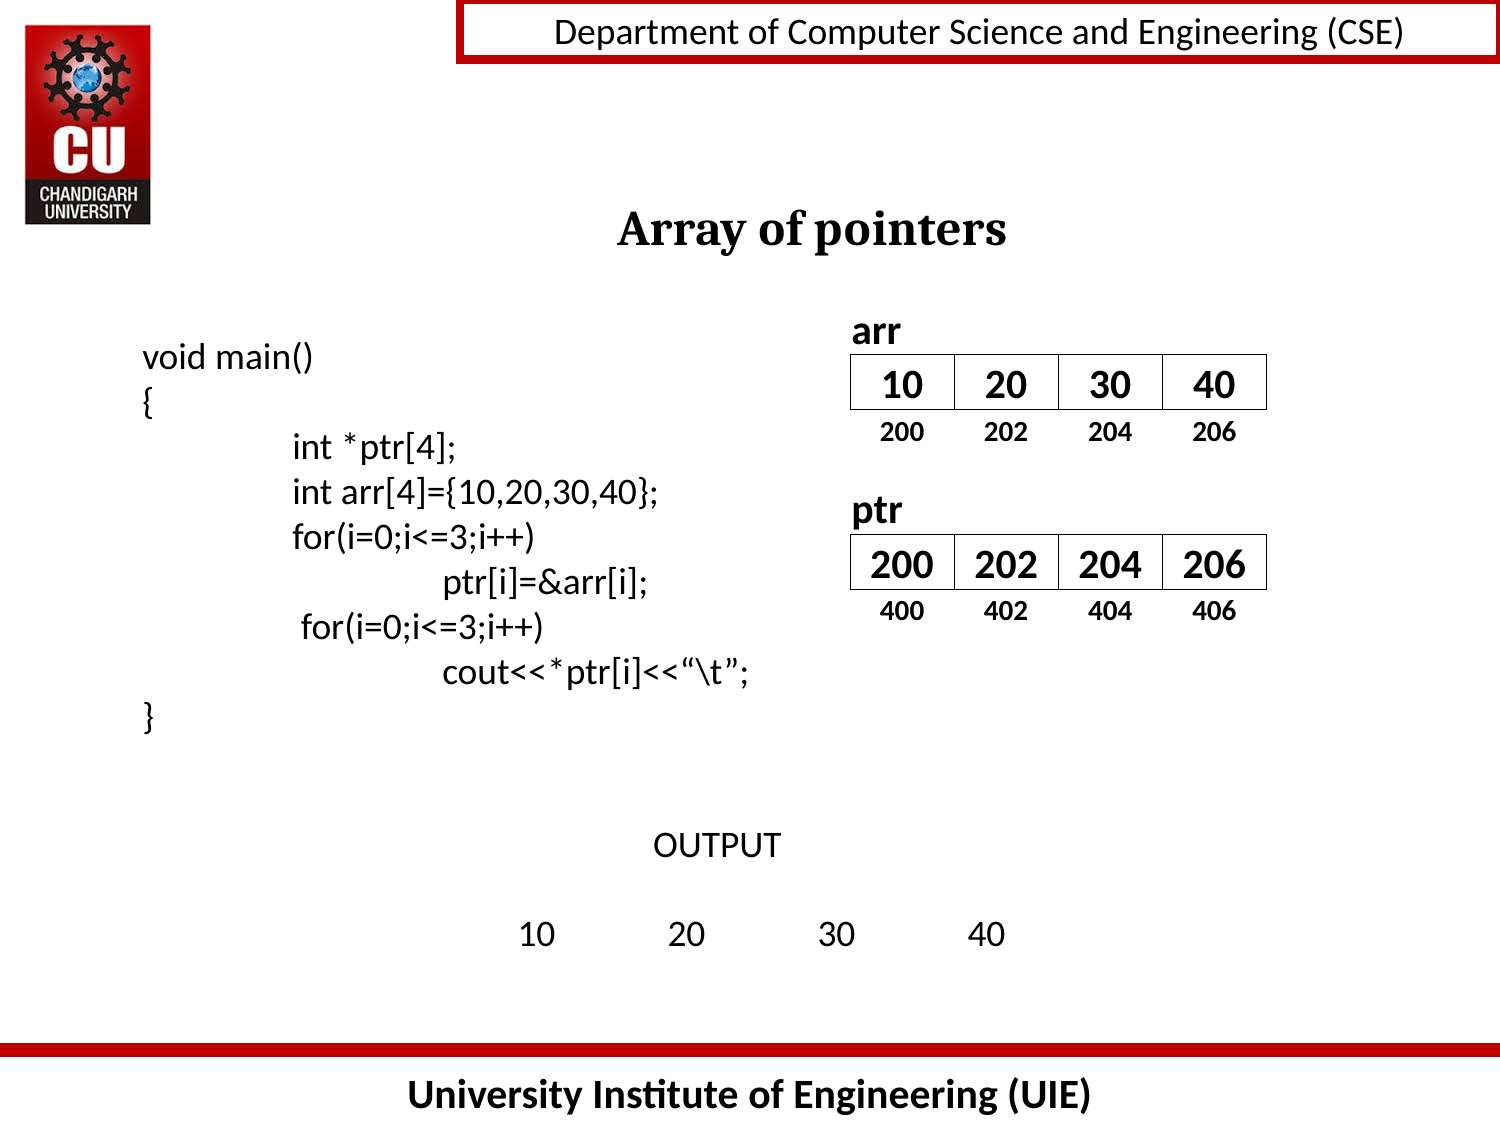

# Array of pointers
| arr |  |  |  |
| --- | --- | --- | --- |
| 10 | 20 | 30 | 40 |
| 200 | 202 | 204 | 206 |
|  |  |  |  |
| ptr |  |  |  |
| 200 | 202 | 204 | 206 |
| 400 | 402 | 404 | 406 |
void main()
{
	int *ptr[4];
	int arr[4]={10,20,30,40};
	for(i=0;i<=3;i++)
		ptr[i]=&arr[i];
	 for(i=0;i<=3;i++)
		cout<<*ptr[i]<<“\t”;
}
OUTPUT
10	20	30	40